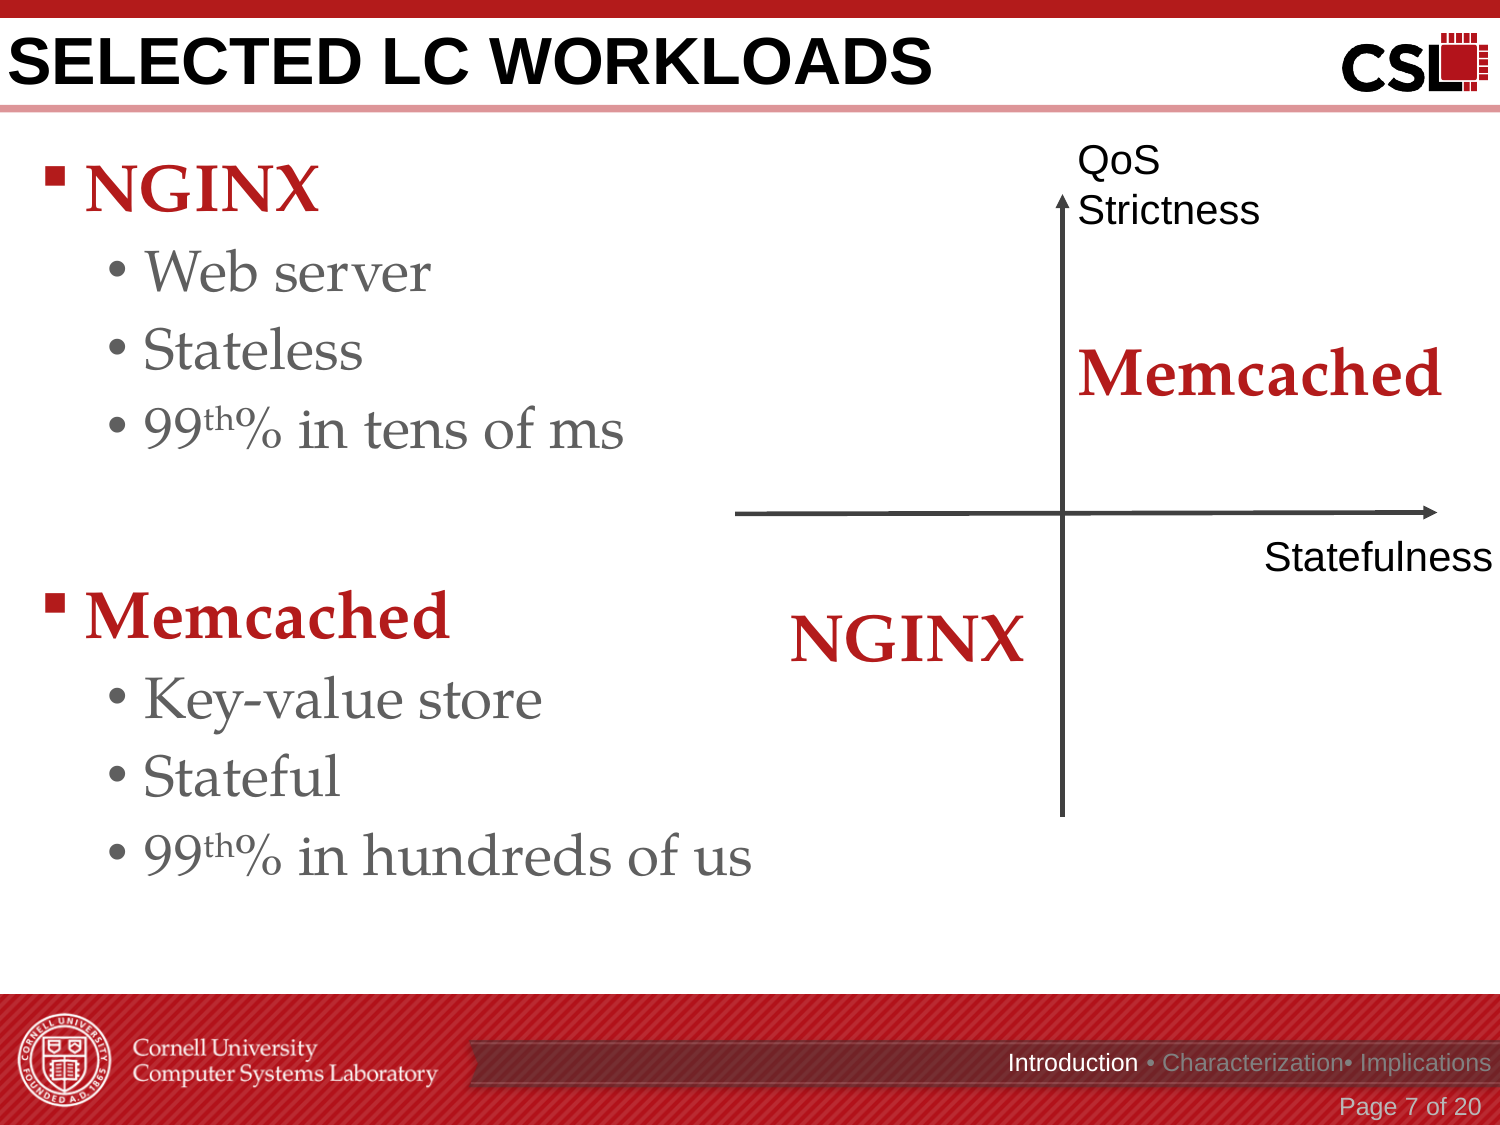

# Selected LC Workloads
QoS
Strictness
Statefulness
NGINX
Web server
Stateless
99th% in tens of ms

Memcached
Key-value store
Stateful
99th% in hundreds of us

Memcached
NGINX
Introduction • Characterization• Implications
Page 7 of 20